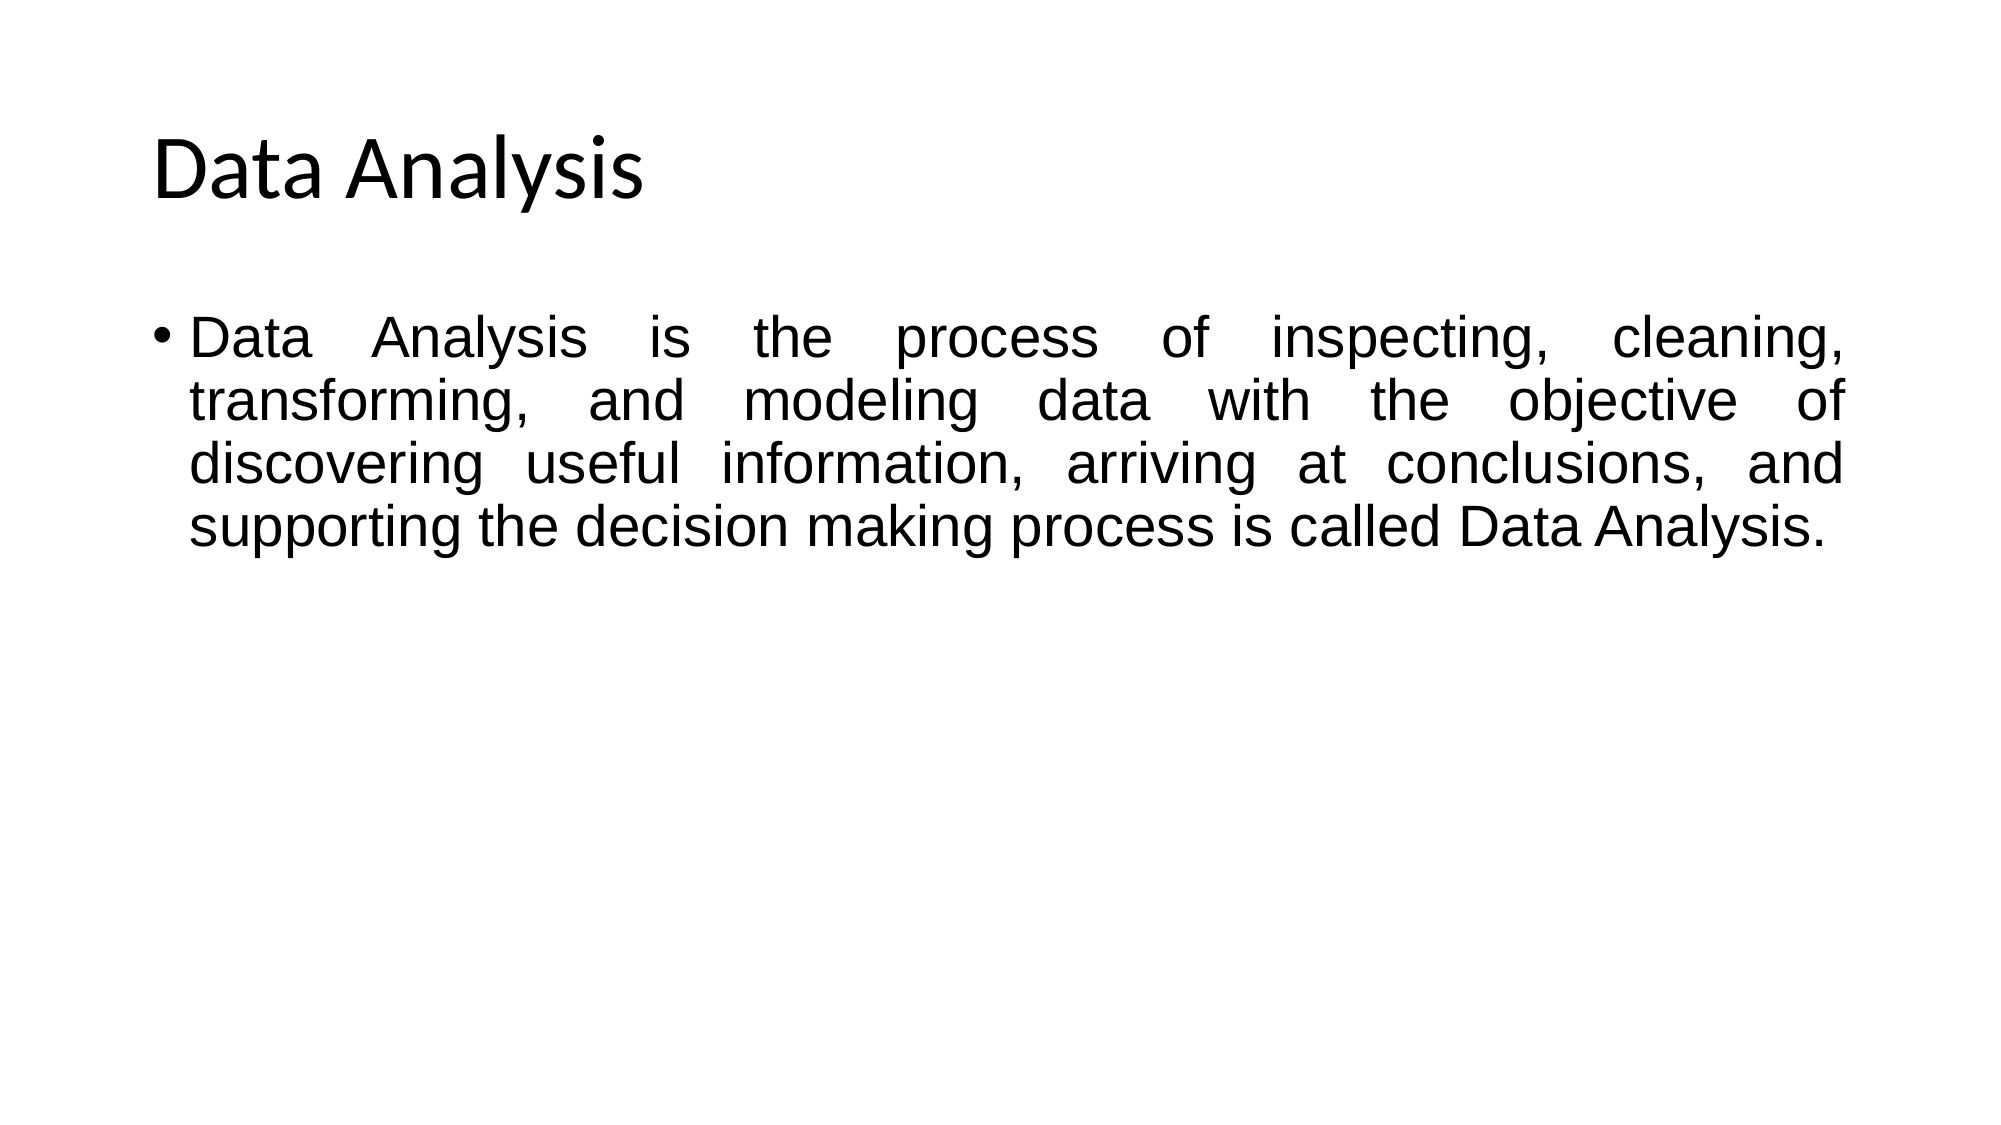

# Data Analysis
Data Analysis is the process of inspecting, cleaning, transforming, and modeling data with the objective of discovering useful information, arriving at conclusions, and supporting the decision making process is called Data Analysis.